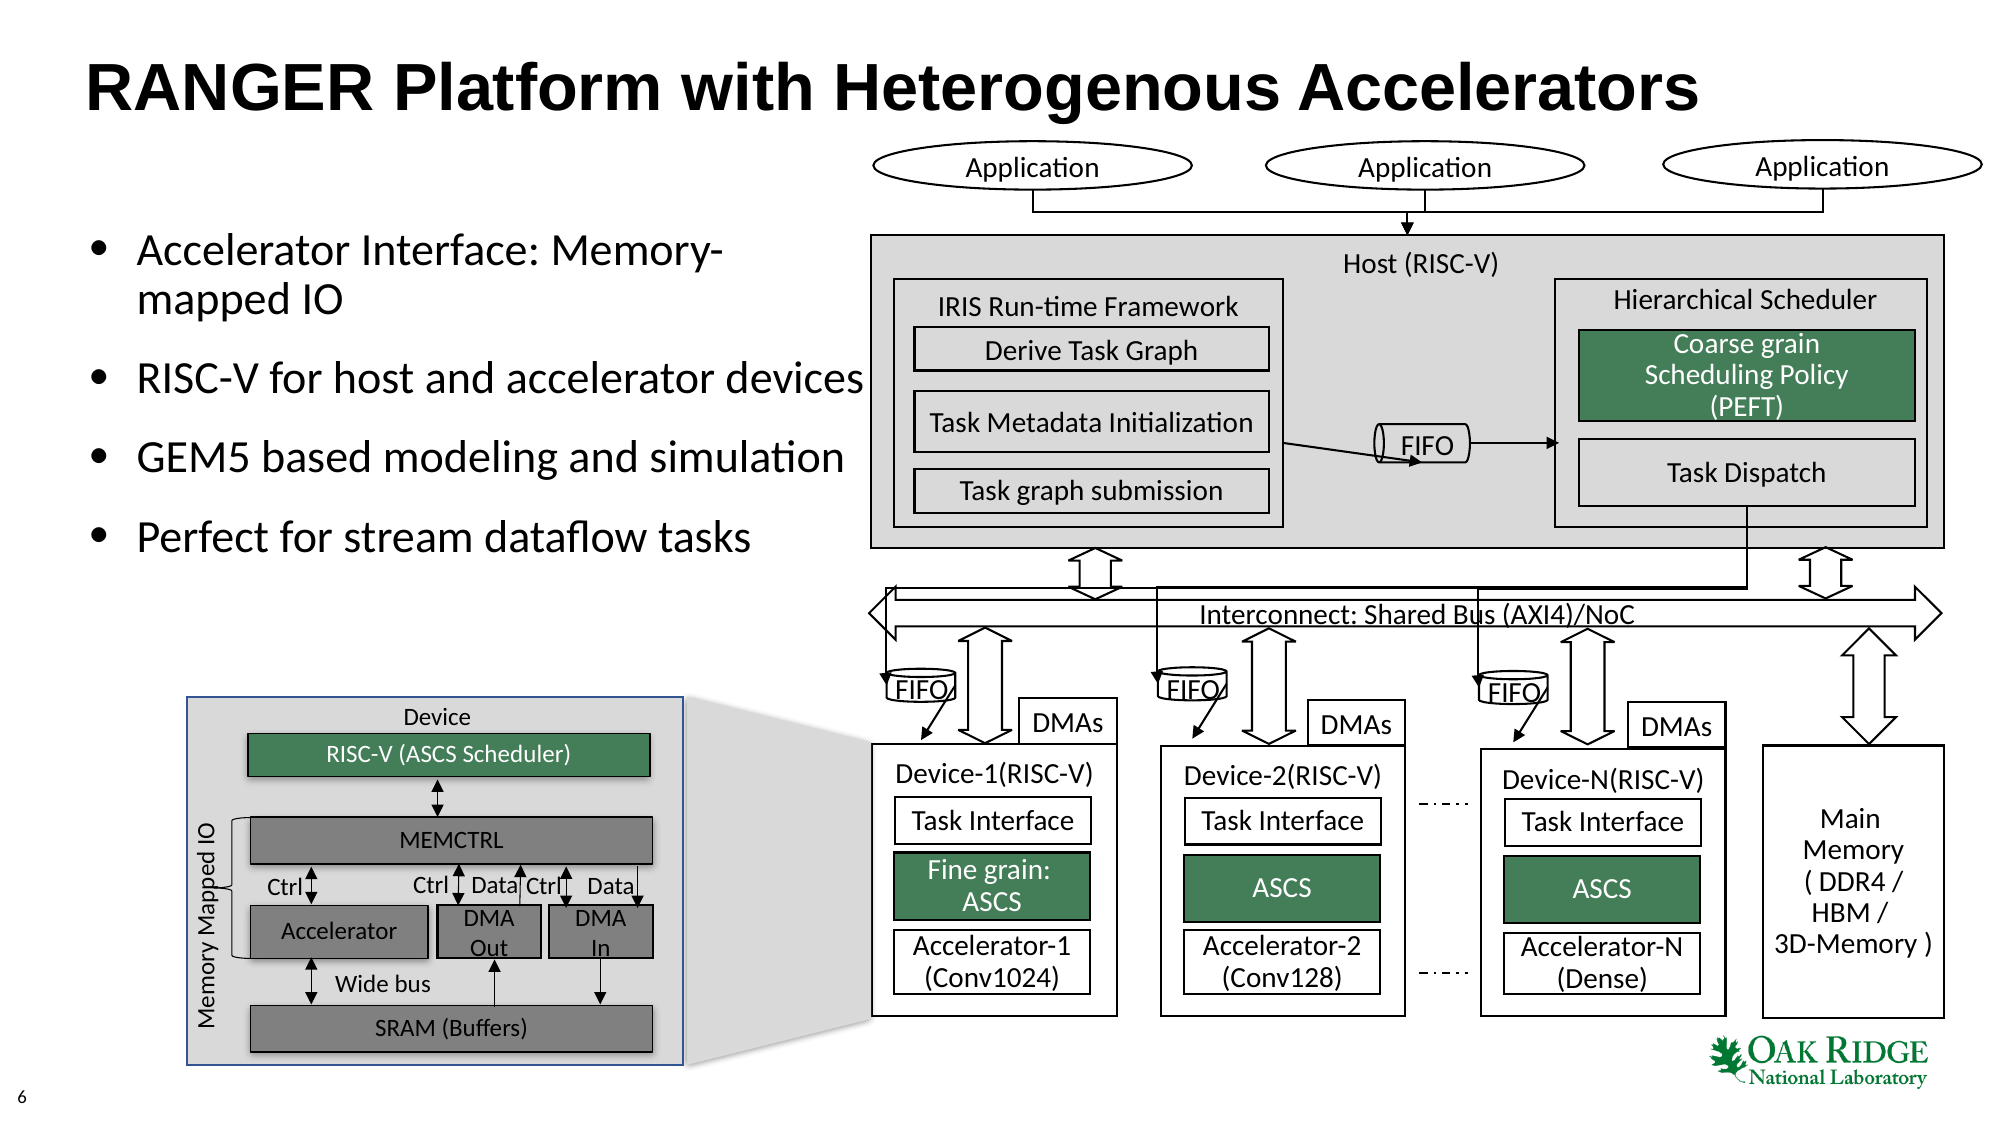

# RANGER Platform with Heterogenous Accelerators
Application
Application
Application

Host (RISC-V)
Hierarchical Scheduler

IRIS Run-time Framework
Derive Task Graph
Coarse grain
Scheduling Policy
(PEFT)
Task Metadata Initialization

FIFO
Task Dispatch
Task graph submission

Interconnect: Shared Bus (AXI4)/NoC

FIFO
FIFO
FIFO

DMAs
DMAs
DMAs
Device-1(RISC-V)
Main
Memory
( DDR4 /
HBM /
3D-Memory )
Device-2(RISC-V)
Device-N(RISC-V)
Task Interface
Task Interface
Task Interface
Fine grain:
ASCS
ASCS
ASCS
Accelerator-1
(Conv1024)
Accelerator-2
(Conv128)
Accelerator-N
(Dense)
Accelerator Interface: Memory-mapped IO
RISC-V for host and accelerator devices
GEM5 based modeling and simulation
Perfect for stream dataflow tasks
Device

RISC-V (ASCS Scheduler)
MEMCTRL

Ctrl
Data
Data
Ctrl
Ctrl
Accelerator
DMA
Out
DMA
In
Memory Mapped IO
Wide bus
SRAM (Buffers)